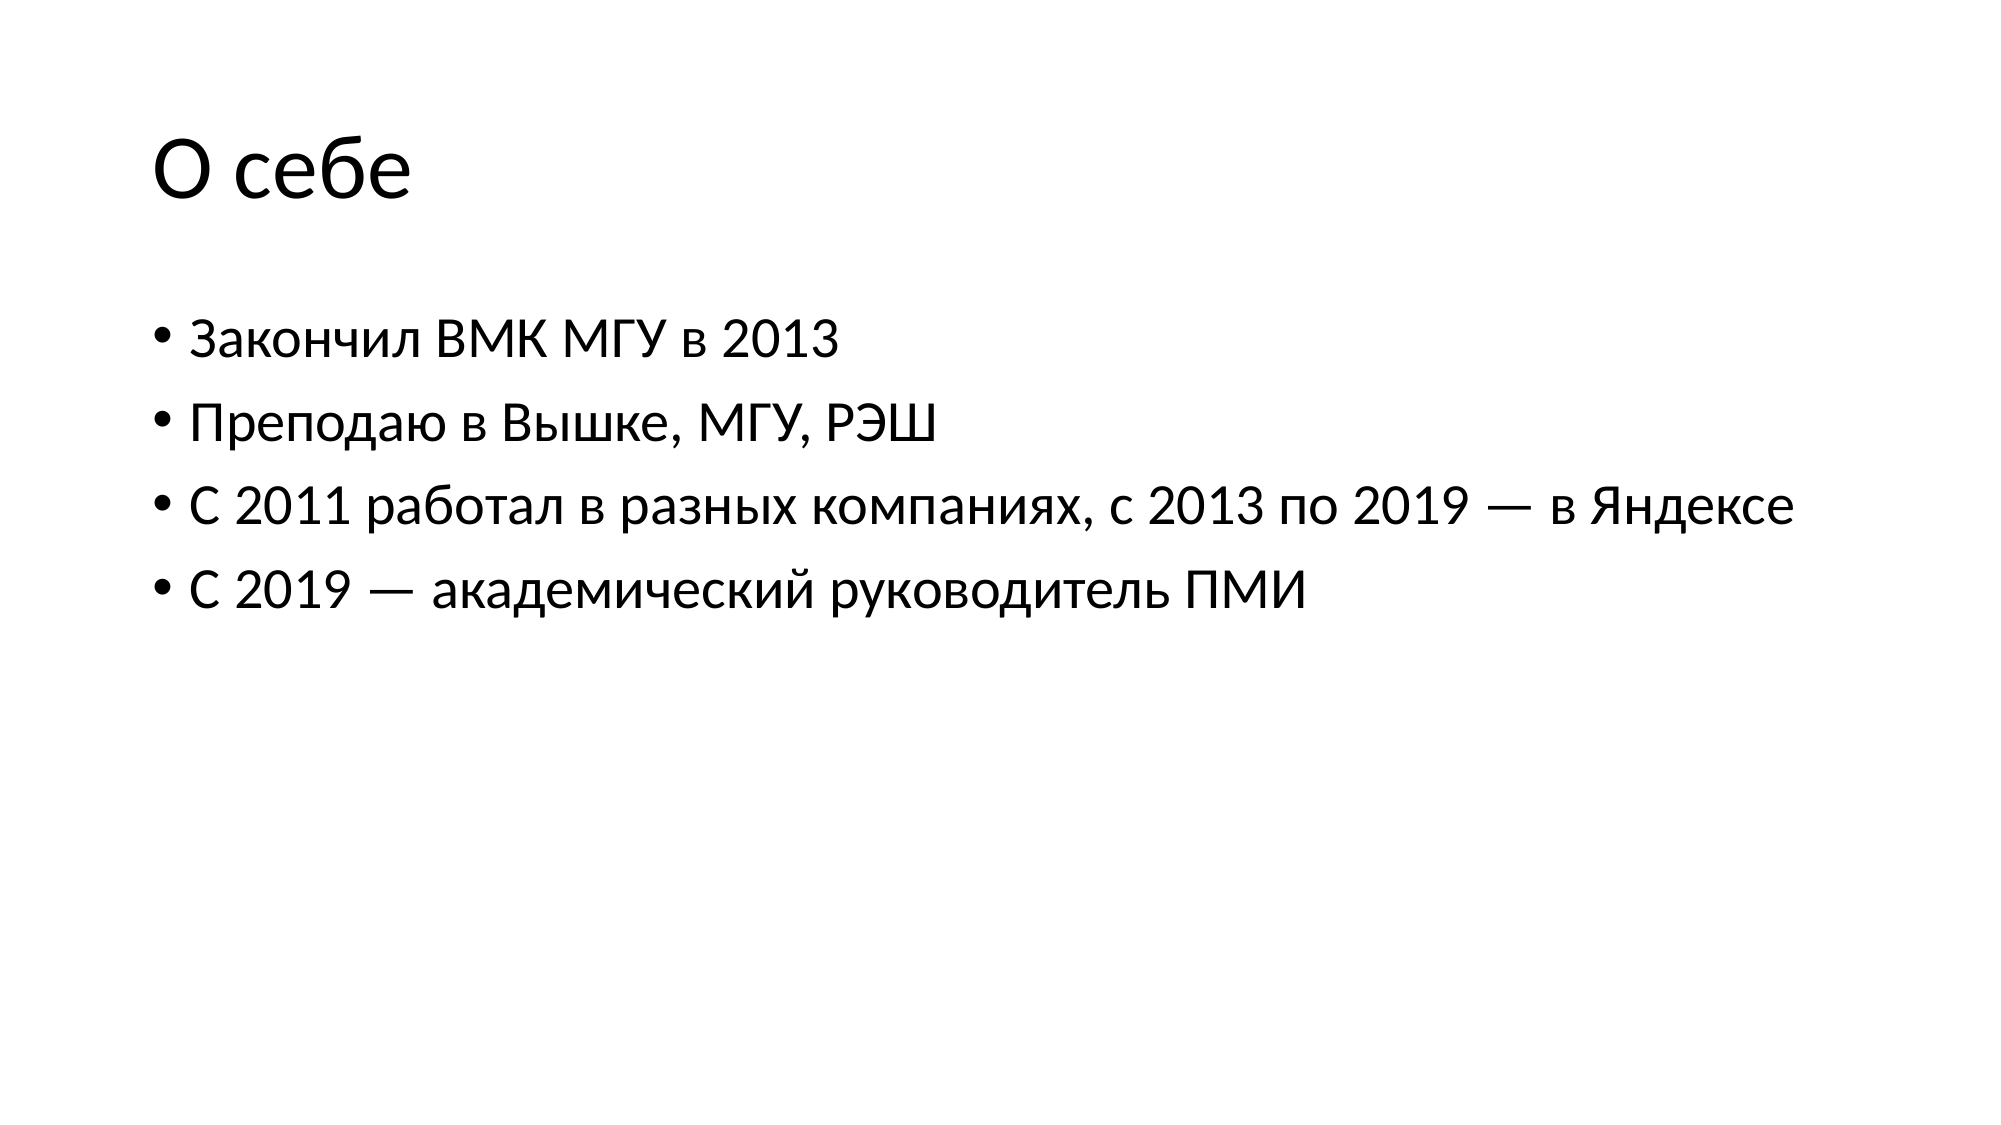

# О себе
Закончил ВМК МГУ в 2013
Преподаю в Вышке, МГУ, РЭШ
С 2011 работал в разных компаниях, с 2013 по 2019 — в Яндексе
С 2019 — академический руководитель ПМИ